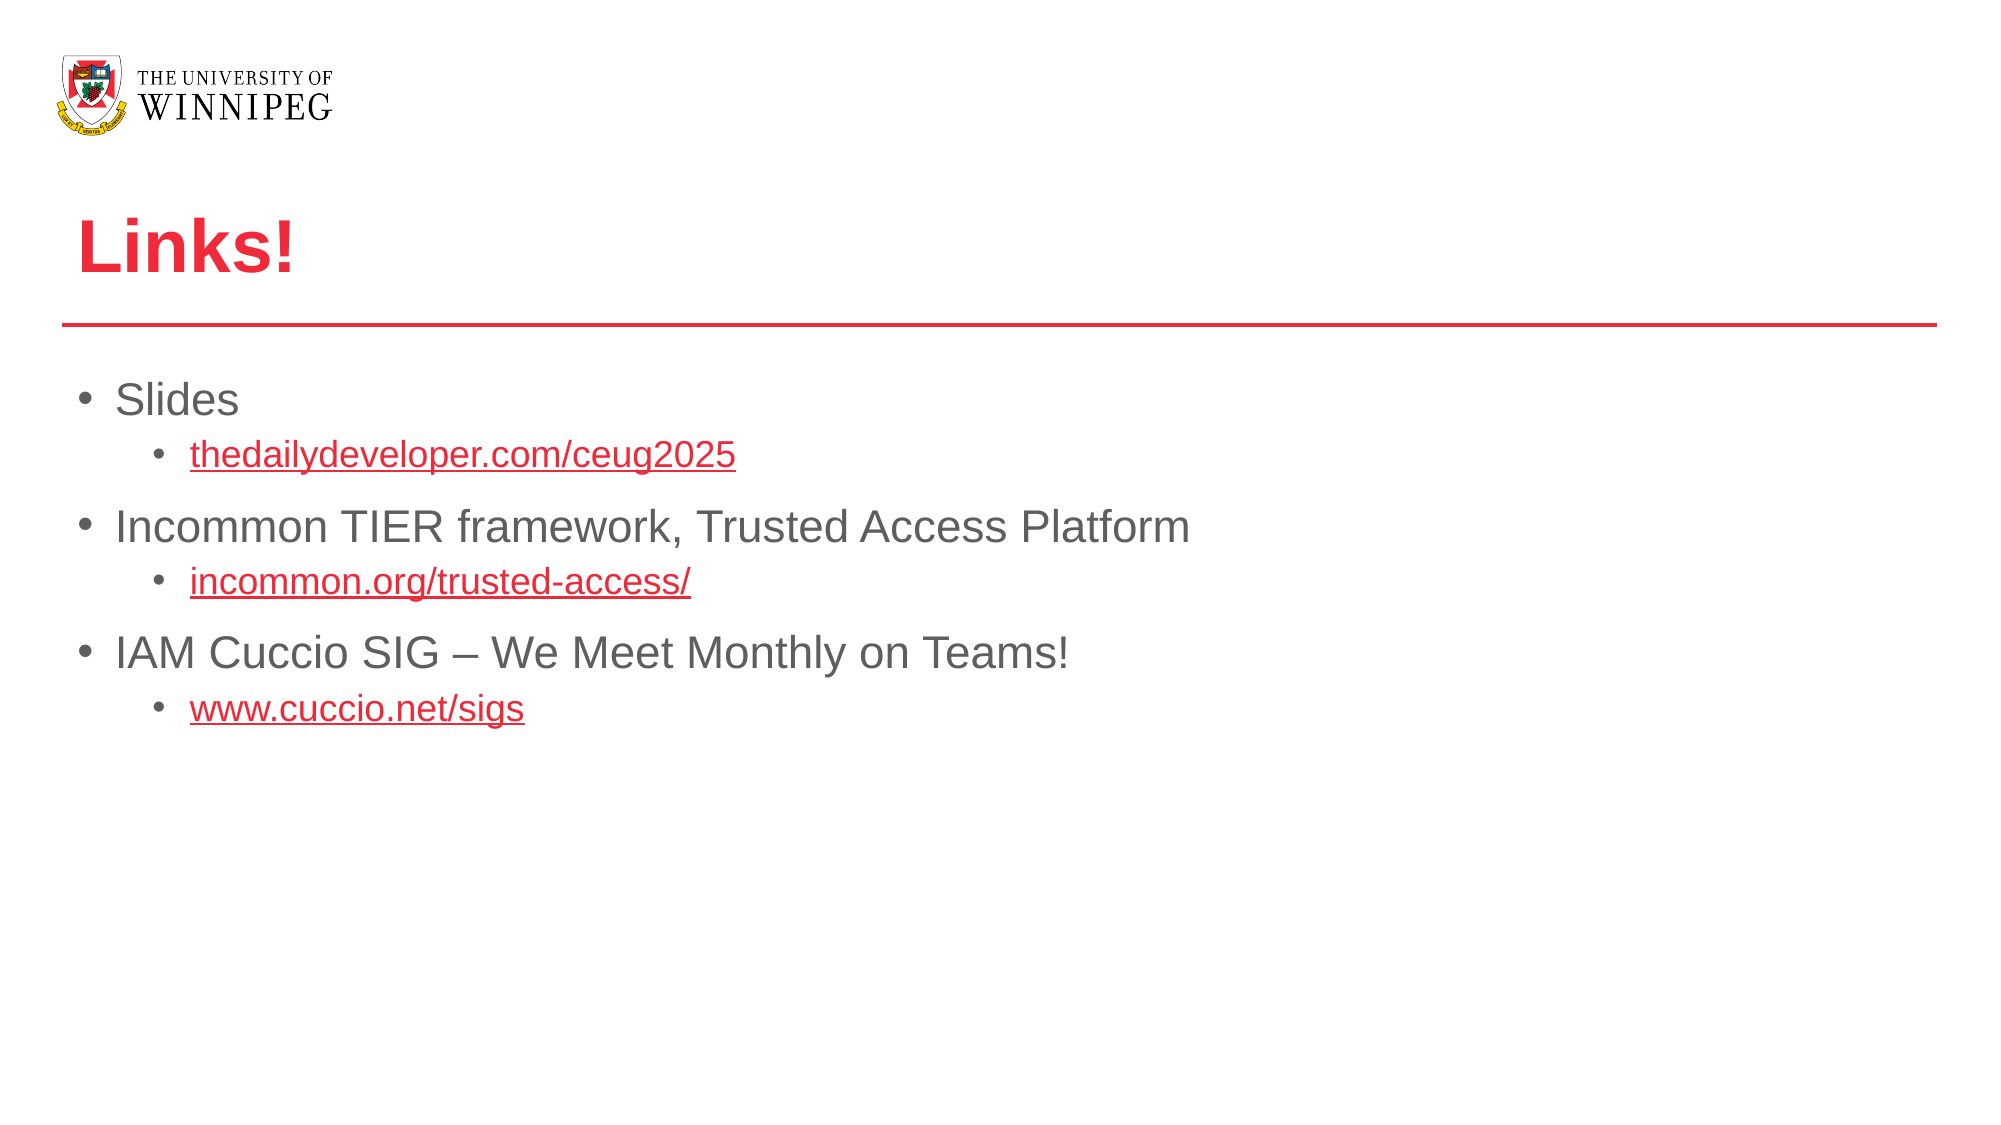

Links!
Slides
thedailydeveloper.com/ceug2025
Incommon TIER framework, Trusted Access Platform
incommon.org/trusted-access/
IAM Cuccio SIG – We Meet Monthly on Teams!
www.cuccio.net/sigs